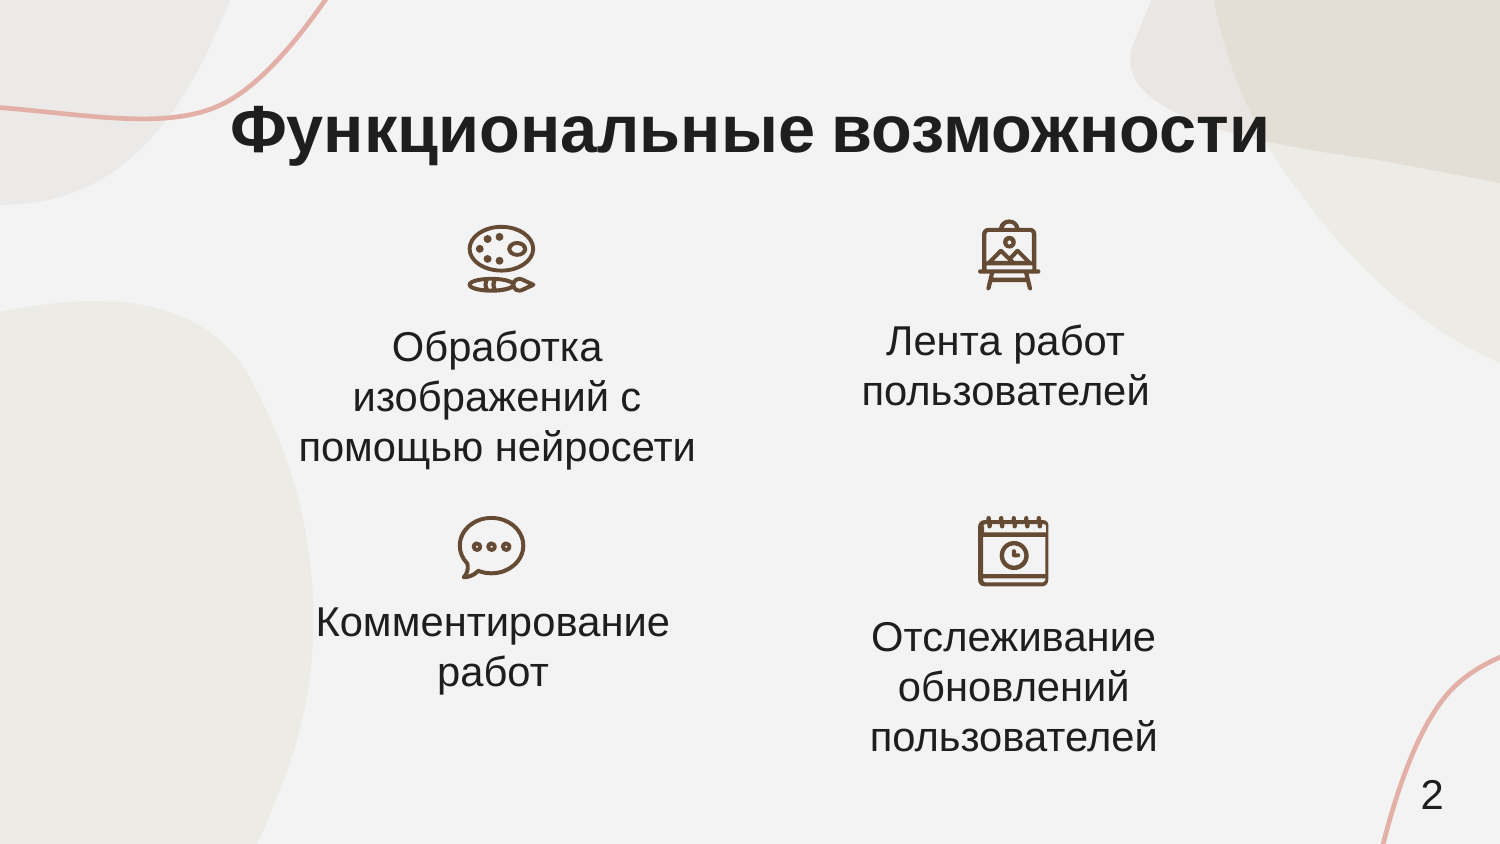

Функциональные возможности

Лента работ пользователей
Обработка изображений с помощью нейросети

Комментирование работ
Отслеживание обновлений пользователей
2